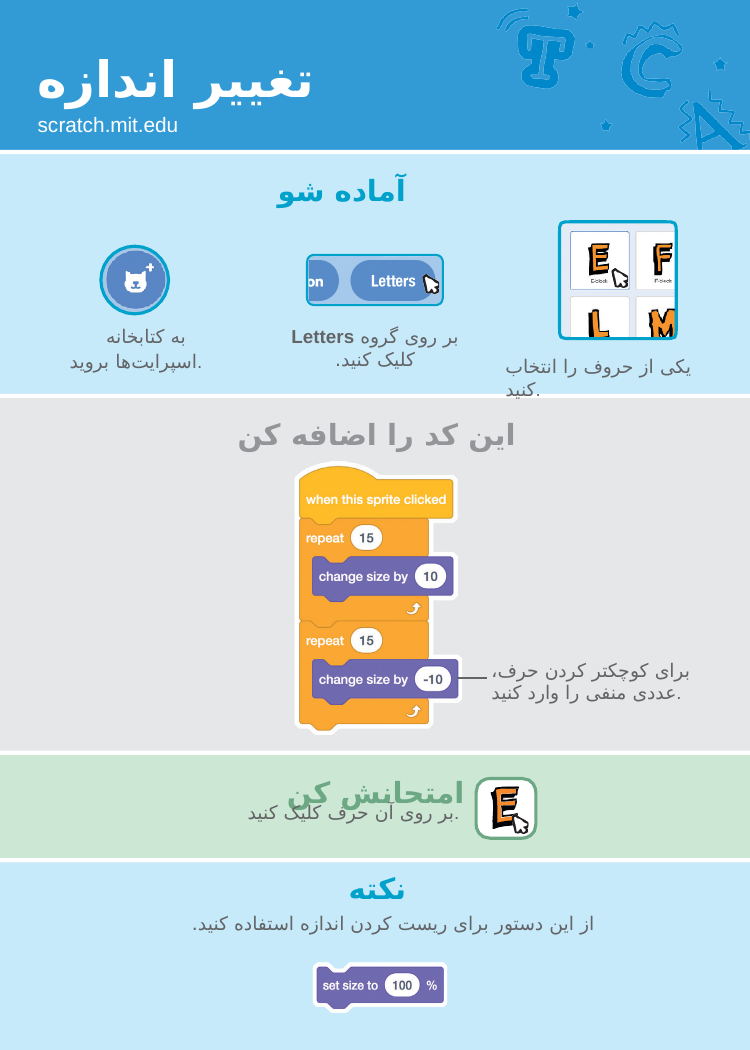

# تغییر اندازه
scratch.mit.edu
scratch.mit.edu

آماده شو

به کتابخانه اسپرایت‌ها بروید.
بر روی گروه Letters کلیک کنید.
یکی از حروف را انتخاب کنید.

این کد را اضافه کن

برای کوچکتر کردن حرف، عددی منفی را وارد کنید.

امتحانش کن

بر روی آن حرف کلیک کنید.

نکته
از این دستور برای ریست کردن اندازه استفاده کنید.